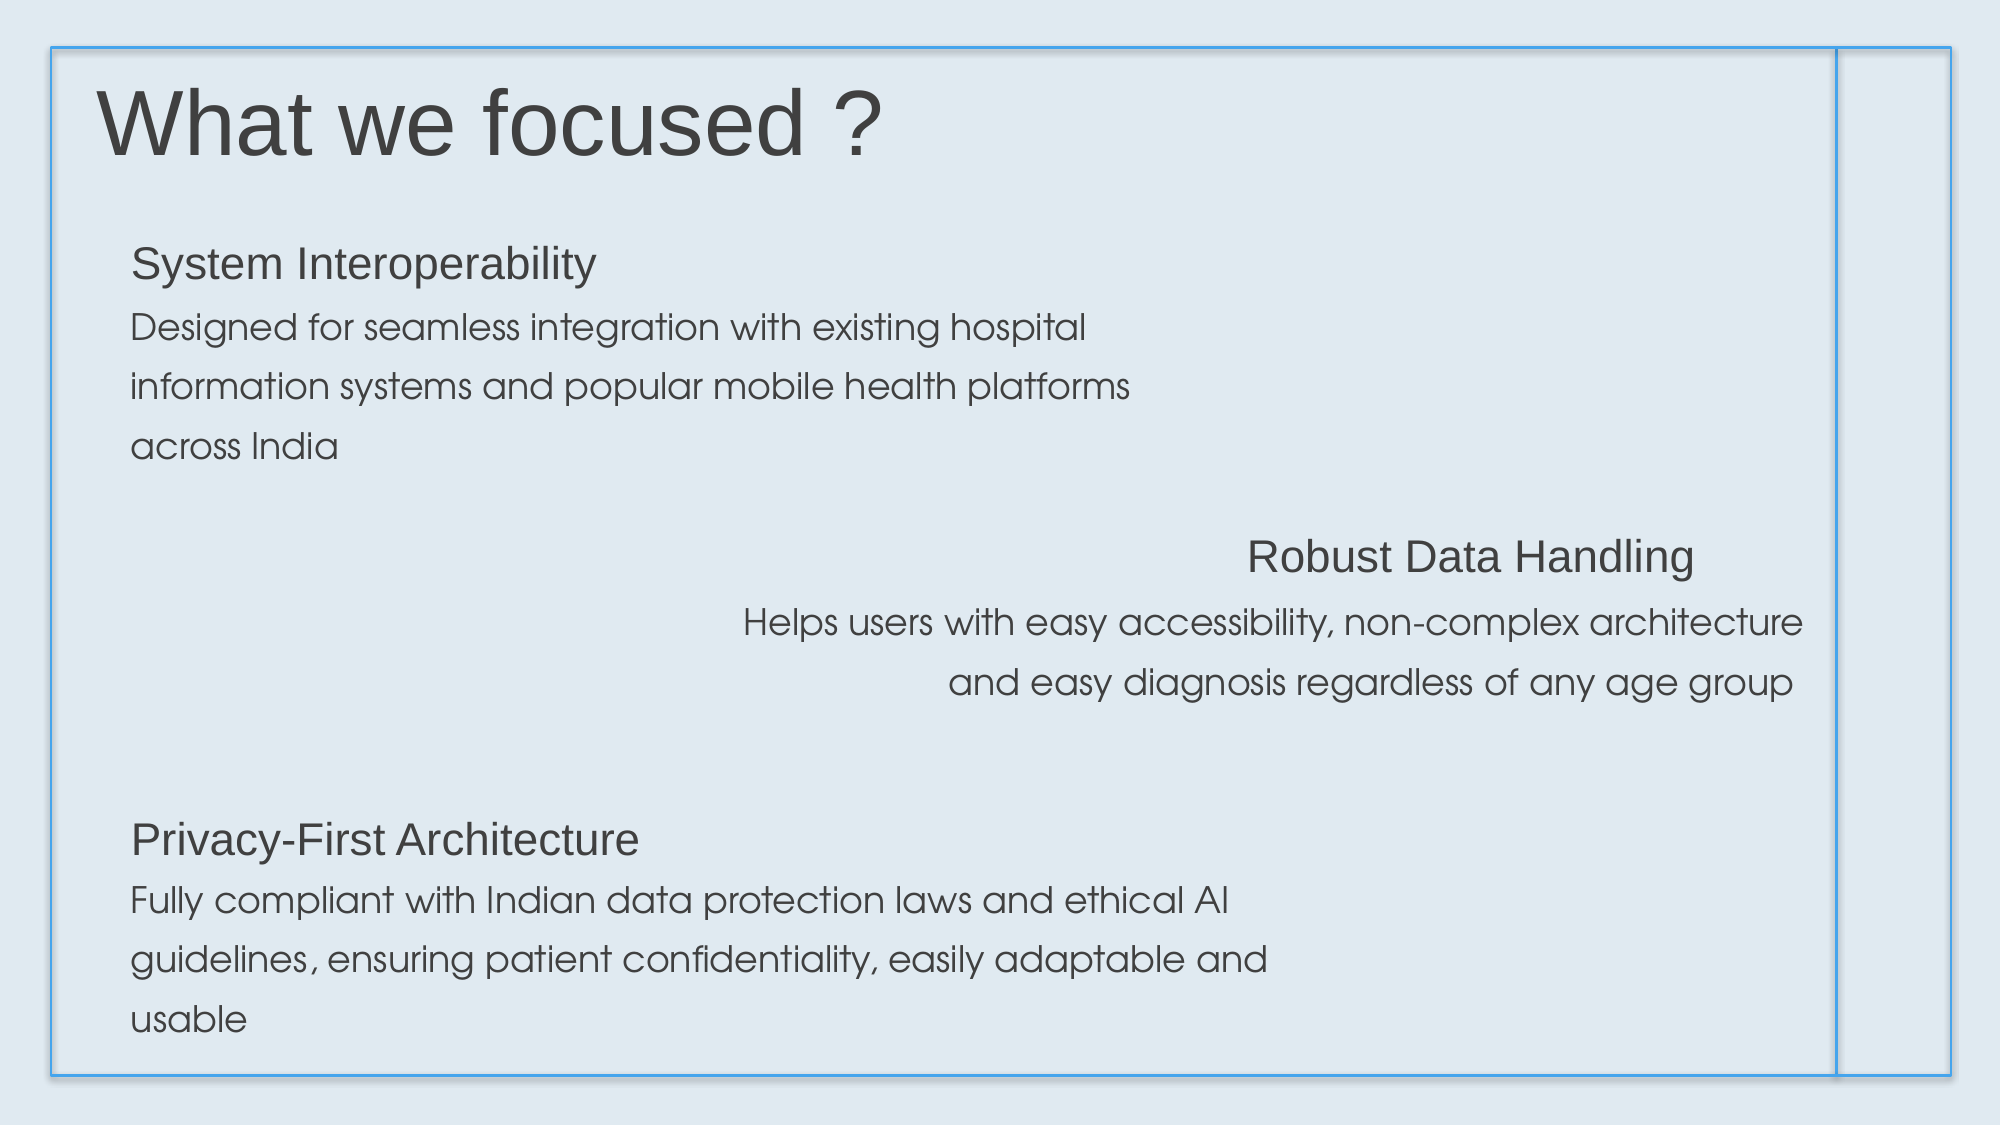

What we focused ?
System Interoperability
Designed for seamless integration with existing hospital information systems and popular mobile health platforms across India
Robust Data Handling
Helps users with easy accessibility, non-complex architecture and easy diagnosis regardless of any age group
Privacy-First Architecture
Fully compliant with Indian data protection laws and ethical AI guidelines, ensuring patient confidentiality, easily adaptable and usable